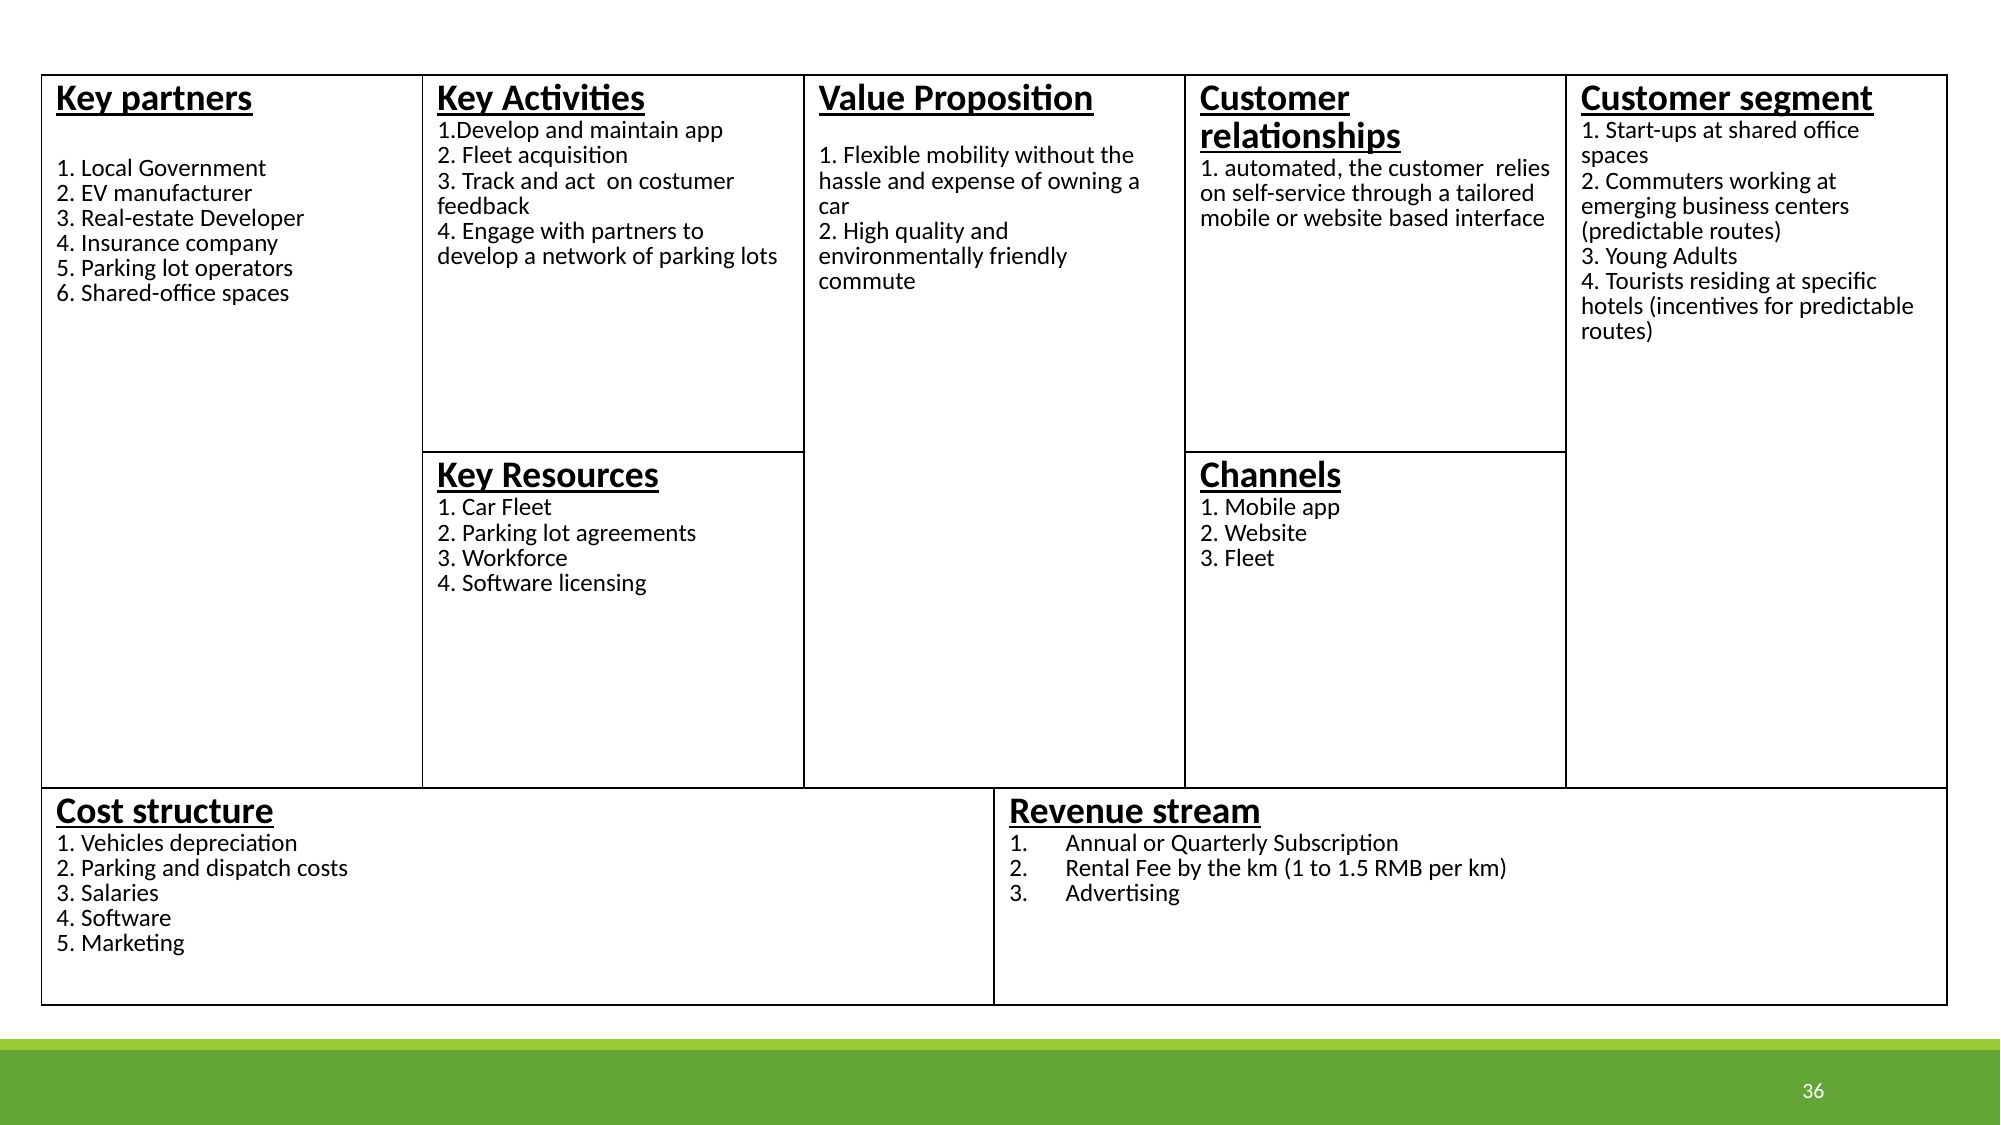

| Key partners 1. Local Government 2. EV manufacturer 3. Real-estate Developer 4. Insurance company 5. Parking lot operators 6. Shared-office spaces | Key Activities 1.Develop and maintain app 2. Fleet acquisition 3. Track and act on costumer feedback 4. Engage with partners to develop a network of parking lots | Value Proposition 1. Flexible mobility without the hassle and expense of owning a car 2. High quality and environmentally friendly commute |  | Customer relationships 1. automated, the customer relies on self-service through a tailored mobile or website based interface | Customer segment 1. Start-ups at shared office spaces 2. Commuters working at emerging business centers (predictable routes) 3. Young Adults 4. Tourists residing at specific hotels (incentives for predictable routes) |
| --- | --- | --- | --- | --- | --- |
|  | Key Resources 1. Car Fleet 2. Parking lot agreements 3. Workforce 4. Software licensing |  |  | Channels 1. Mobile app 2. Website 3. Fleet |  |
| Cost structure 1. Vehicles depreciation 2. Parking and dispatch costs 3. Salaries 4. Software 5. Marketing |  |  | Revenue stream Annual or Quarterly Subscription Rental Fee by the km (1 to 1.5 RMB per km) Advertising |  |  |
36